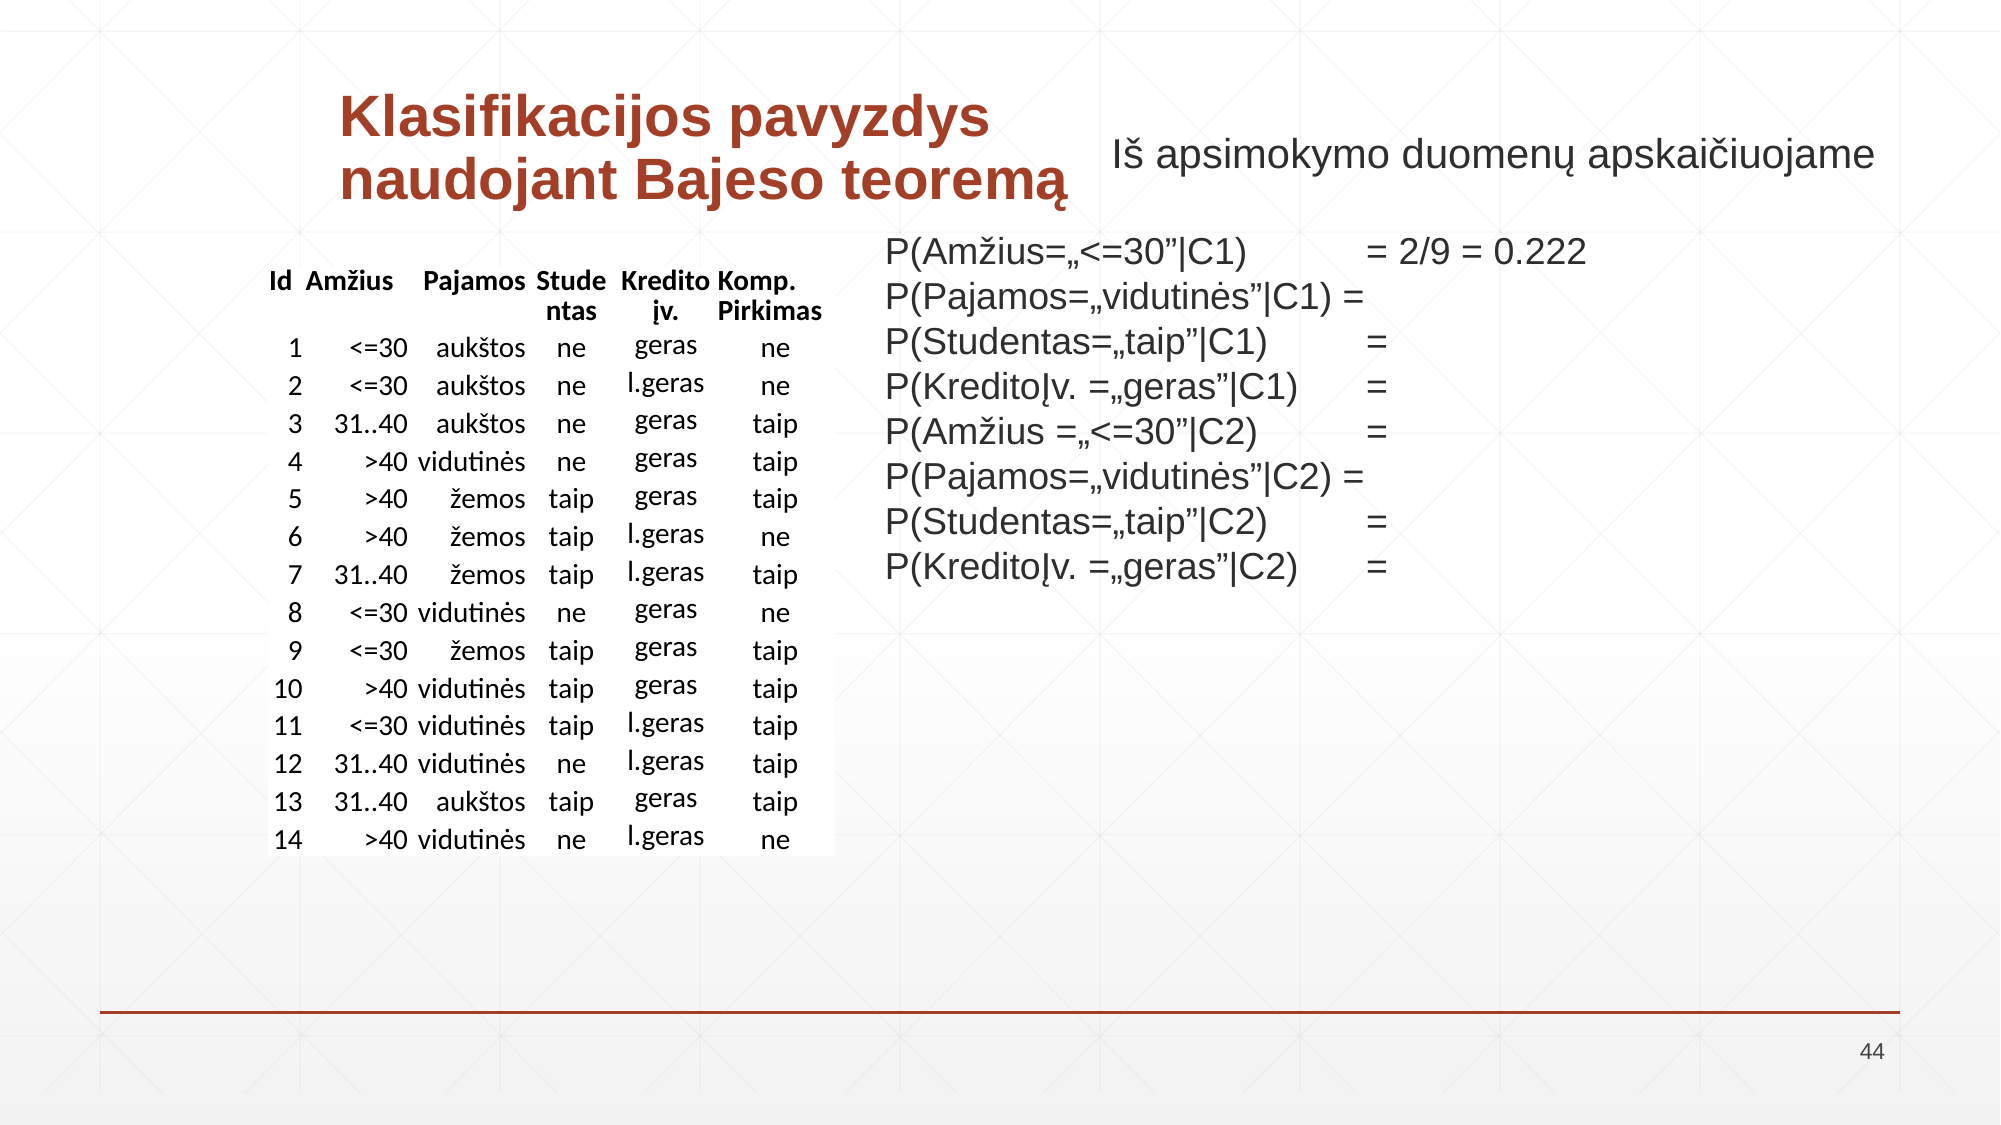

# Klasifikacijos pavyzdys naudojant Bajeso teoremą
	Iš apsimokymo duomenų apskaičiuojame
P(Amžius=„<=30”|C1) 	   = 2/9 = 0.222
P(Pajamos=„vidutinės”|C1) =
P(Studentas=„taip”|C1) 	   =
P(KreditoĮv. =„geras”|C1) 	   =
P(Amžius =„<=30”|C2) 	   =
P(Pajamos=„vidutinės”|C2) =
P(Studentas=„taip”|C2) 	   =
P(KreditoĮv. =„geras”|C2) 	   =
| Id | Amžius | Pajamos | Studentas | Kredito įv. | Komp. Pirkimas |
| --- | --- | --- | --- | --- | --- |
| 1 | <=30 | aukštos | ne | geras | ne |
| 2 | <=30 | aukštos | ne | l.geras | ne |
| 3 | 31..40 | aukštos | ne | geras | taip |
| 4 | >40 | vidutinės | ne | geras | taip |
| 5 | >40 | žemos | taip | geras | taip |
| 6 | >40 | žemos | taip | l.geras | ne |
| 7 | 31..40 | žemos | taip | l.geras | taip |
| 8 | <=30 | vidutinės | ne | geras | ne |
| 9 | <=30 | žemos | taip | geras | taip |
| 10 | >40 | vidutinės | taip | geras | taip |
| 11 | <=30 | vidutinės | taip | l.geras | taip |
| 12 | 31..40 | vidutinės | ne | l.geras | taip |
| 13 | 31..40 | aukštos | taip | geras | taip |
| 14 | >40 | vidutinės | ne | l.geras | ne |
44